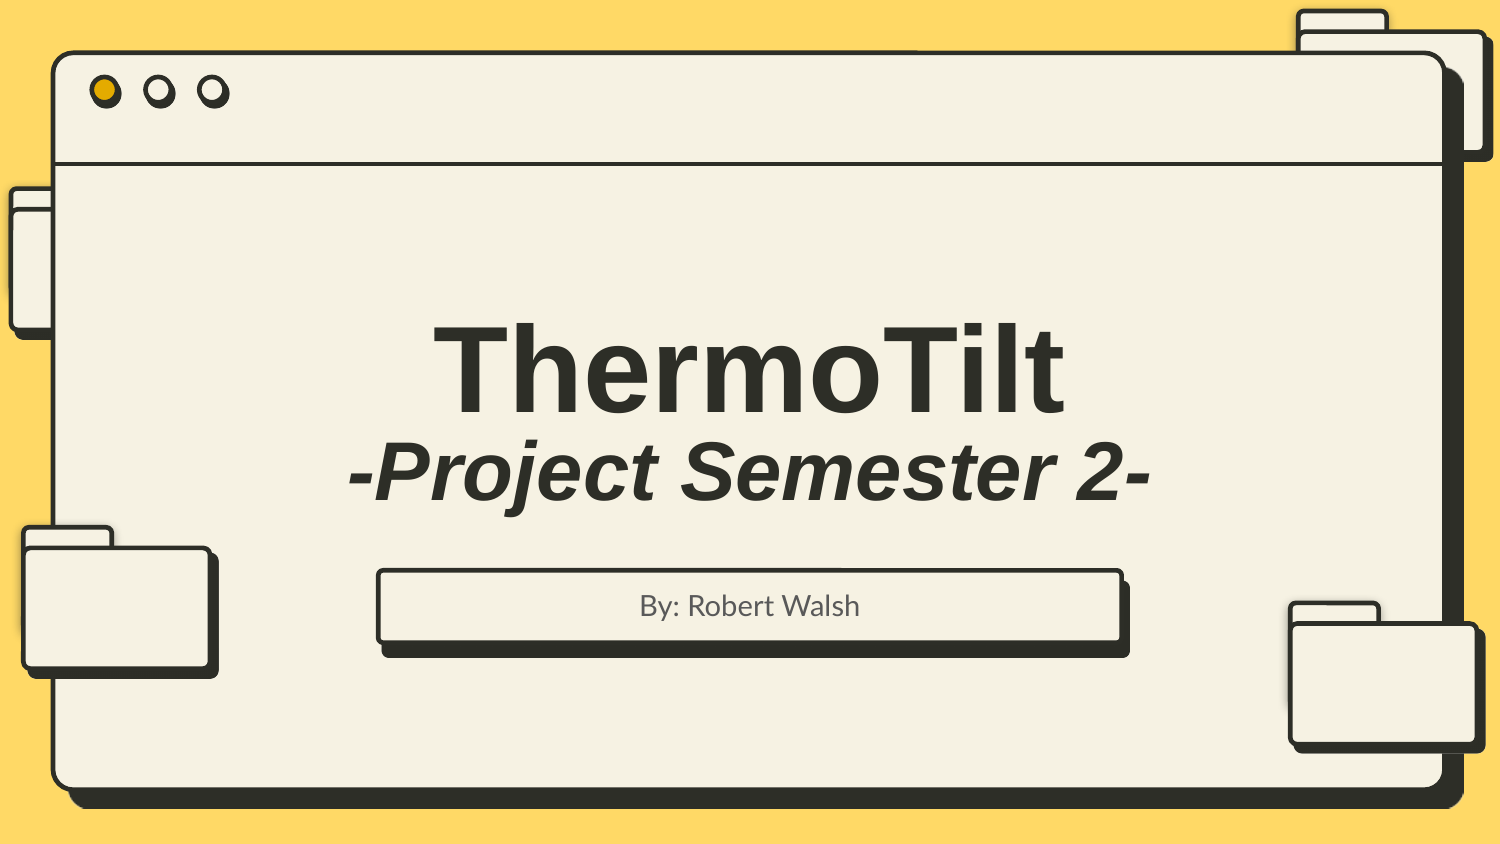

# ThermoTilt -Project Semester 2-

By: Robert Walsh